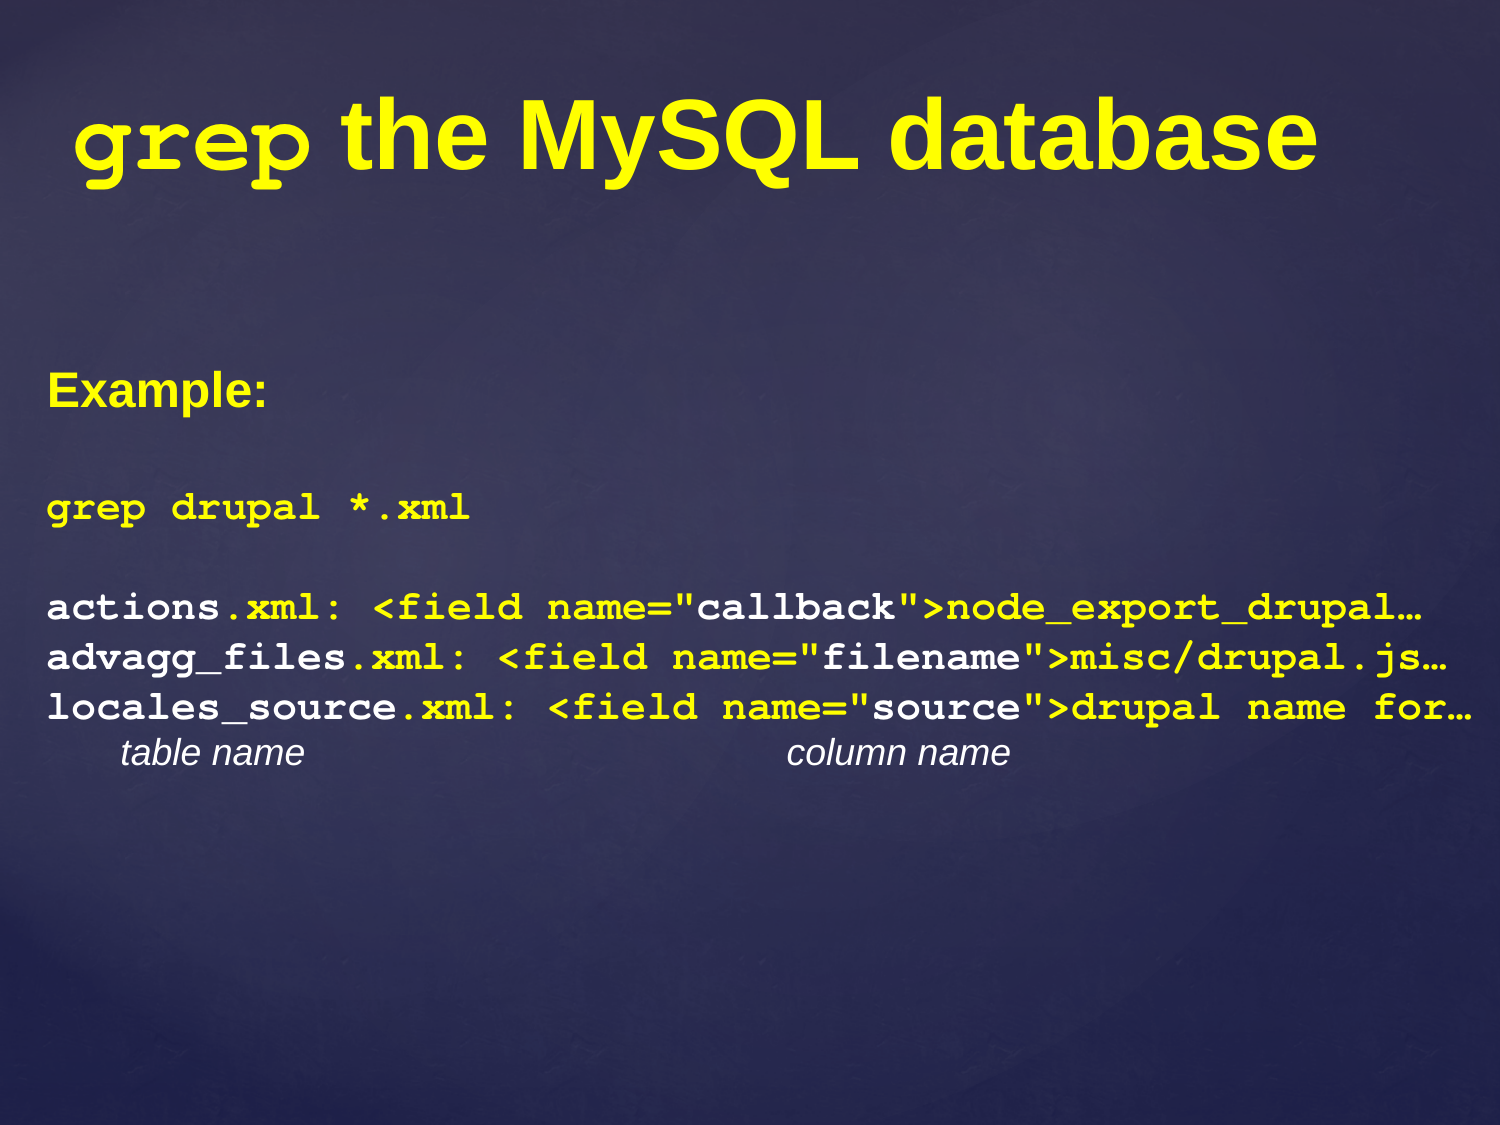

grep the MySQL database
Example:

grep drupal *.xml
actions.xml: <field name="callback">node_export_drupal…
advagg_files.xml: <field name="filename">misc/drupal.js…
locales_source.xml: <field name="source">drupal name for…
       table name                                              column name